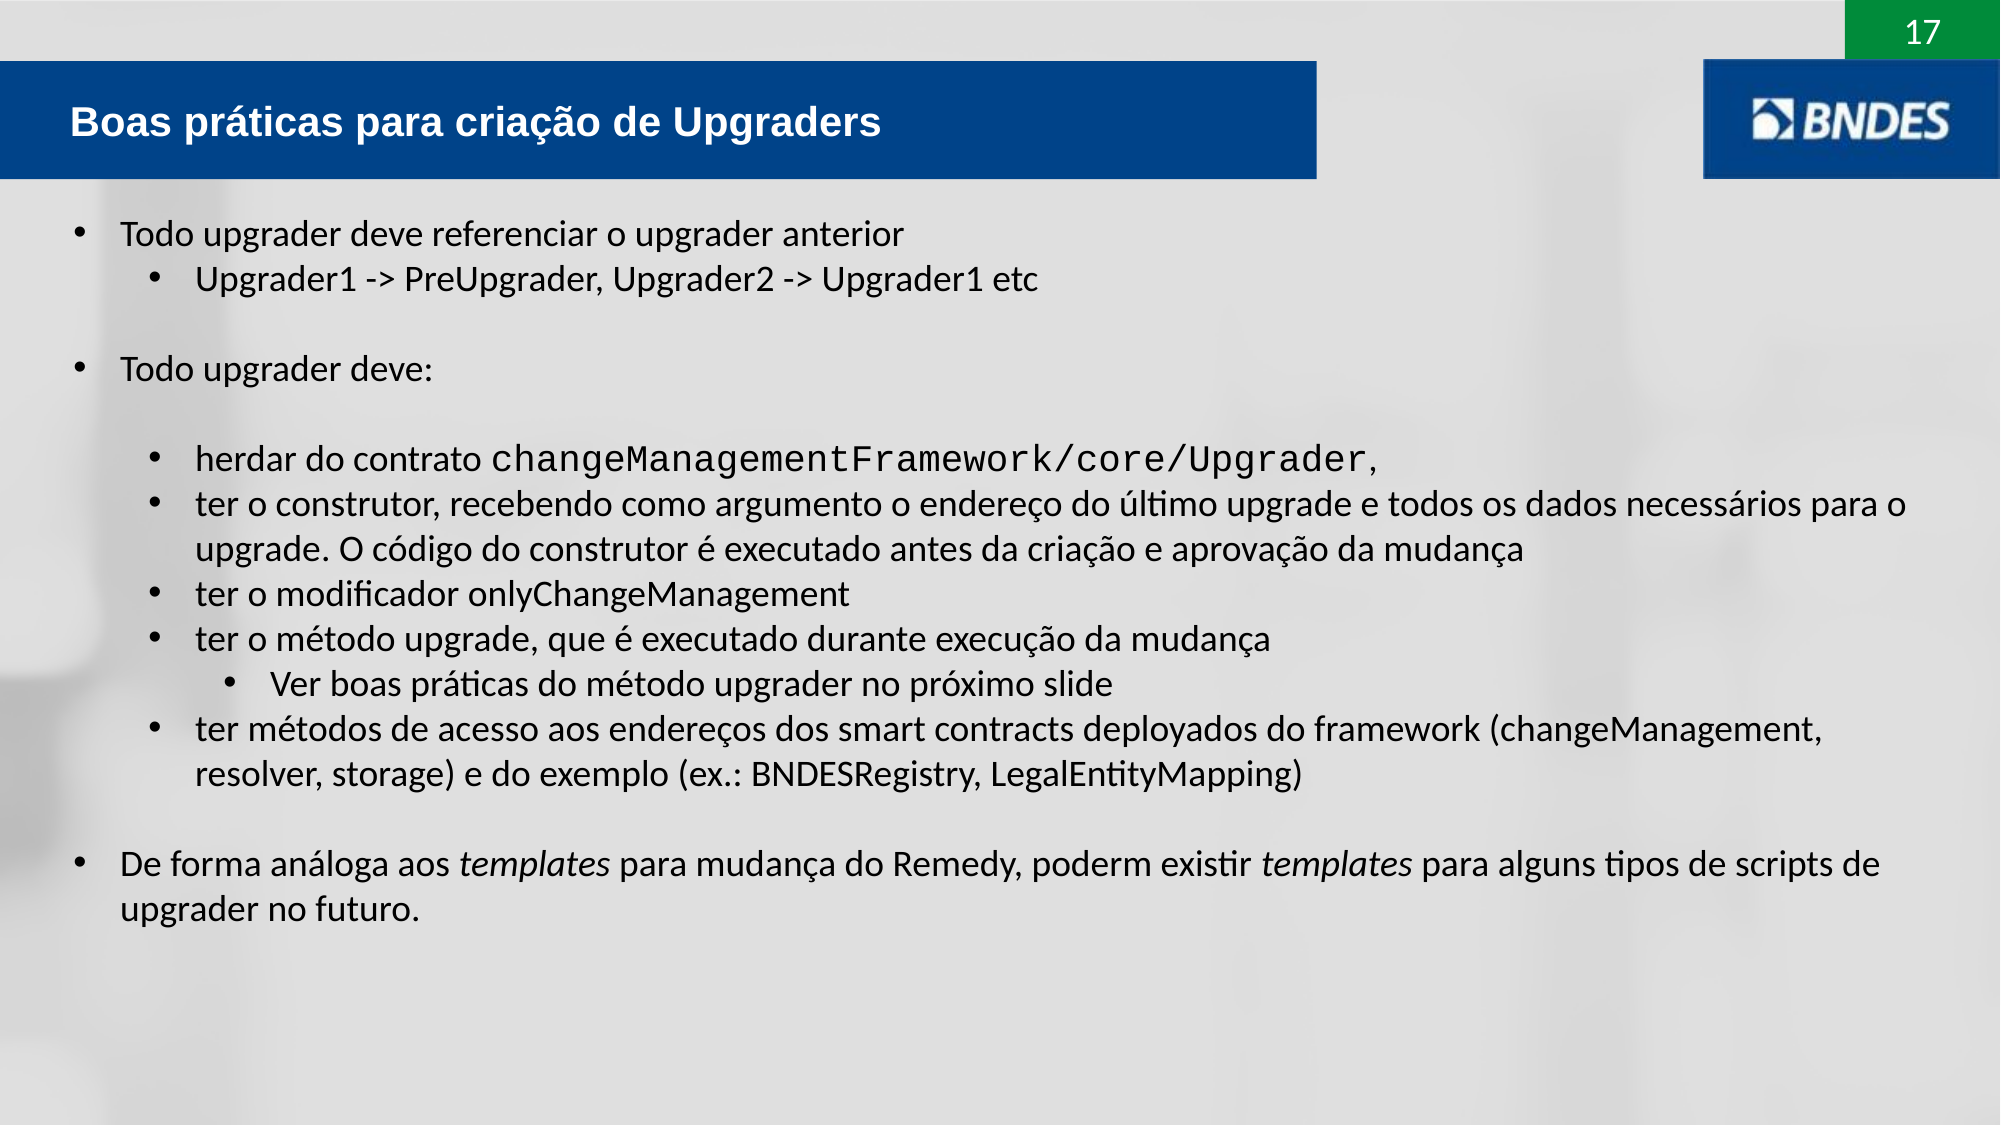

Boas práticas para criação de Upgraders
Todo upgrader deve referenciar o upgrader anterior
Upgrader1 -> PreUpgrader, Upgrader2 -> Upgrader1 etc

Todo upgrader deve:

herdar do contrato changeManagementFramework/core/Upgrader,
ter o construtor, recebendo como argumento o endereço do último upgrade e todos os dados necessários para o upgrade. O código do construtor é executado antes da criação e aprovação da mudança
ter o modificador onlyChangeManagement
ter o método upgrade, que é executado durante execução da mudança
Ver boas práticas do método upgrader no próximo slide
ter métodos de acesso aos endereços dos smart contracts deployados do framework (changeManagement, resolver, storage) e do exemplo (ex.: BNDESRegistry, LegalEntityMapping)

De forma análoga aos templates para mudança do Remedy, poderm existir templates para alguns tipos de scripts de upgrader no futuro.